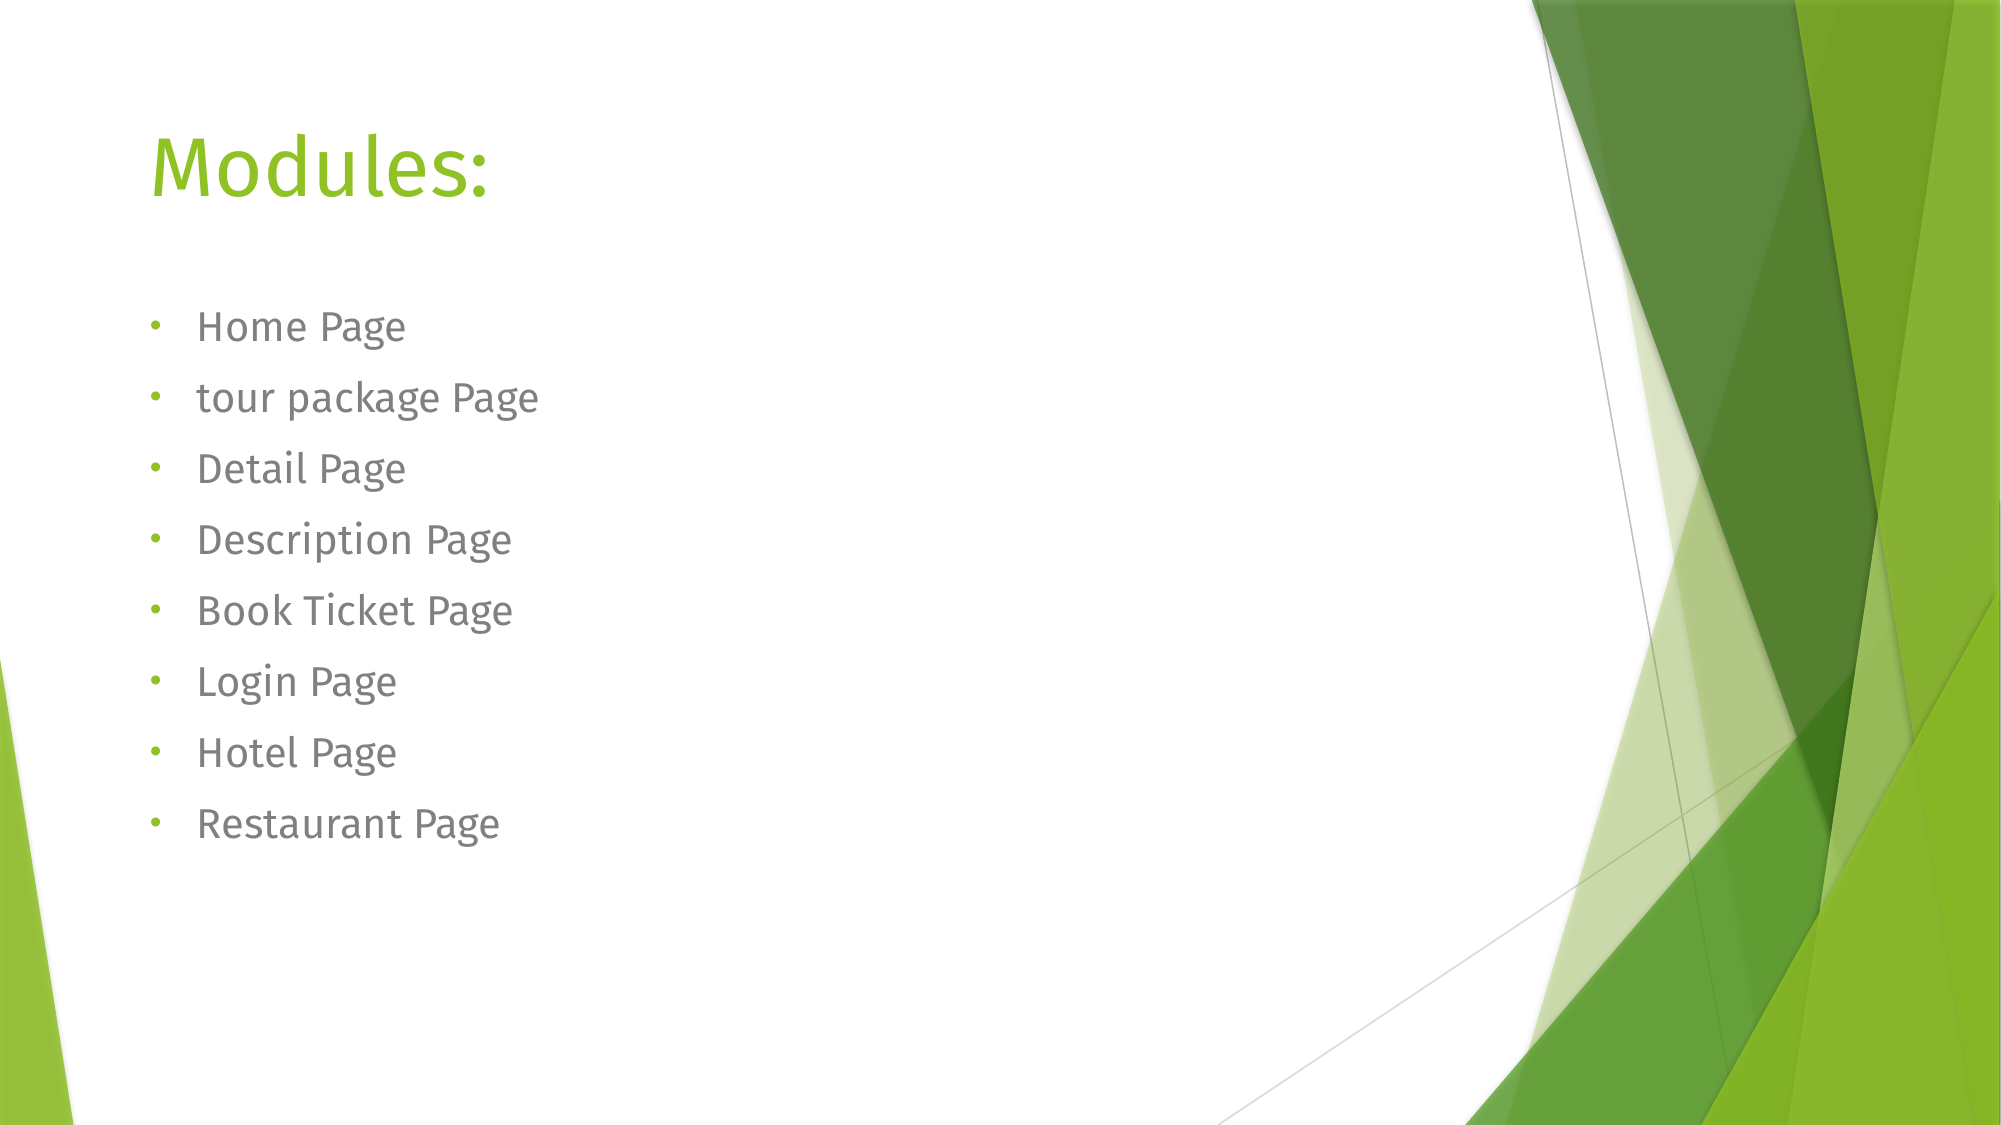

# Modules:
Home Page
tour package Page
Detail Page
Description Page
Book Ticket Page
Login Page
Hotel Page
Restaurant Page